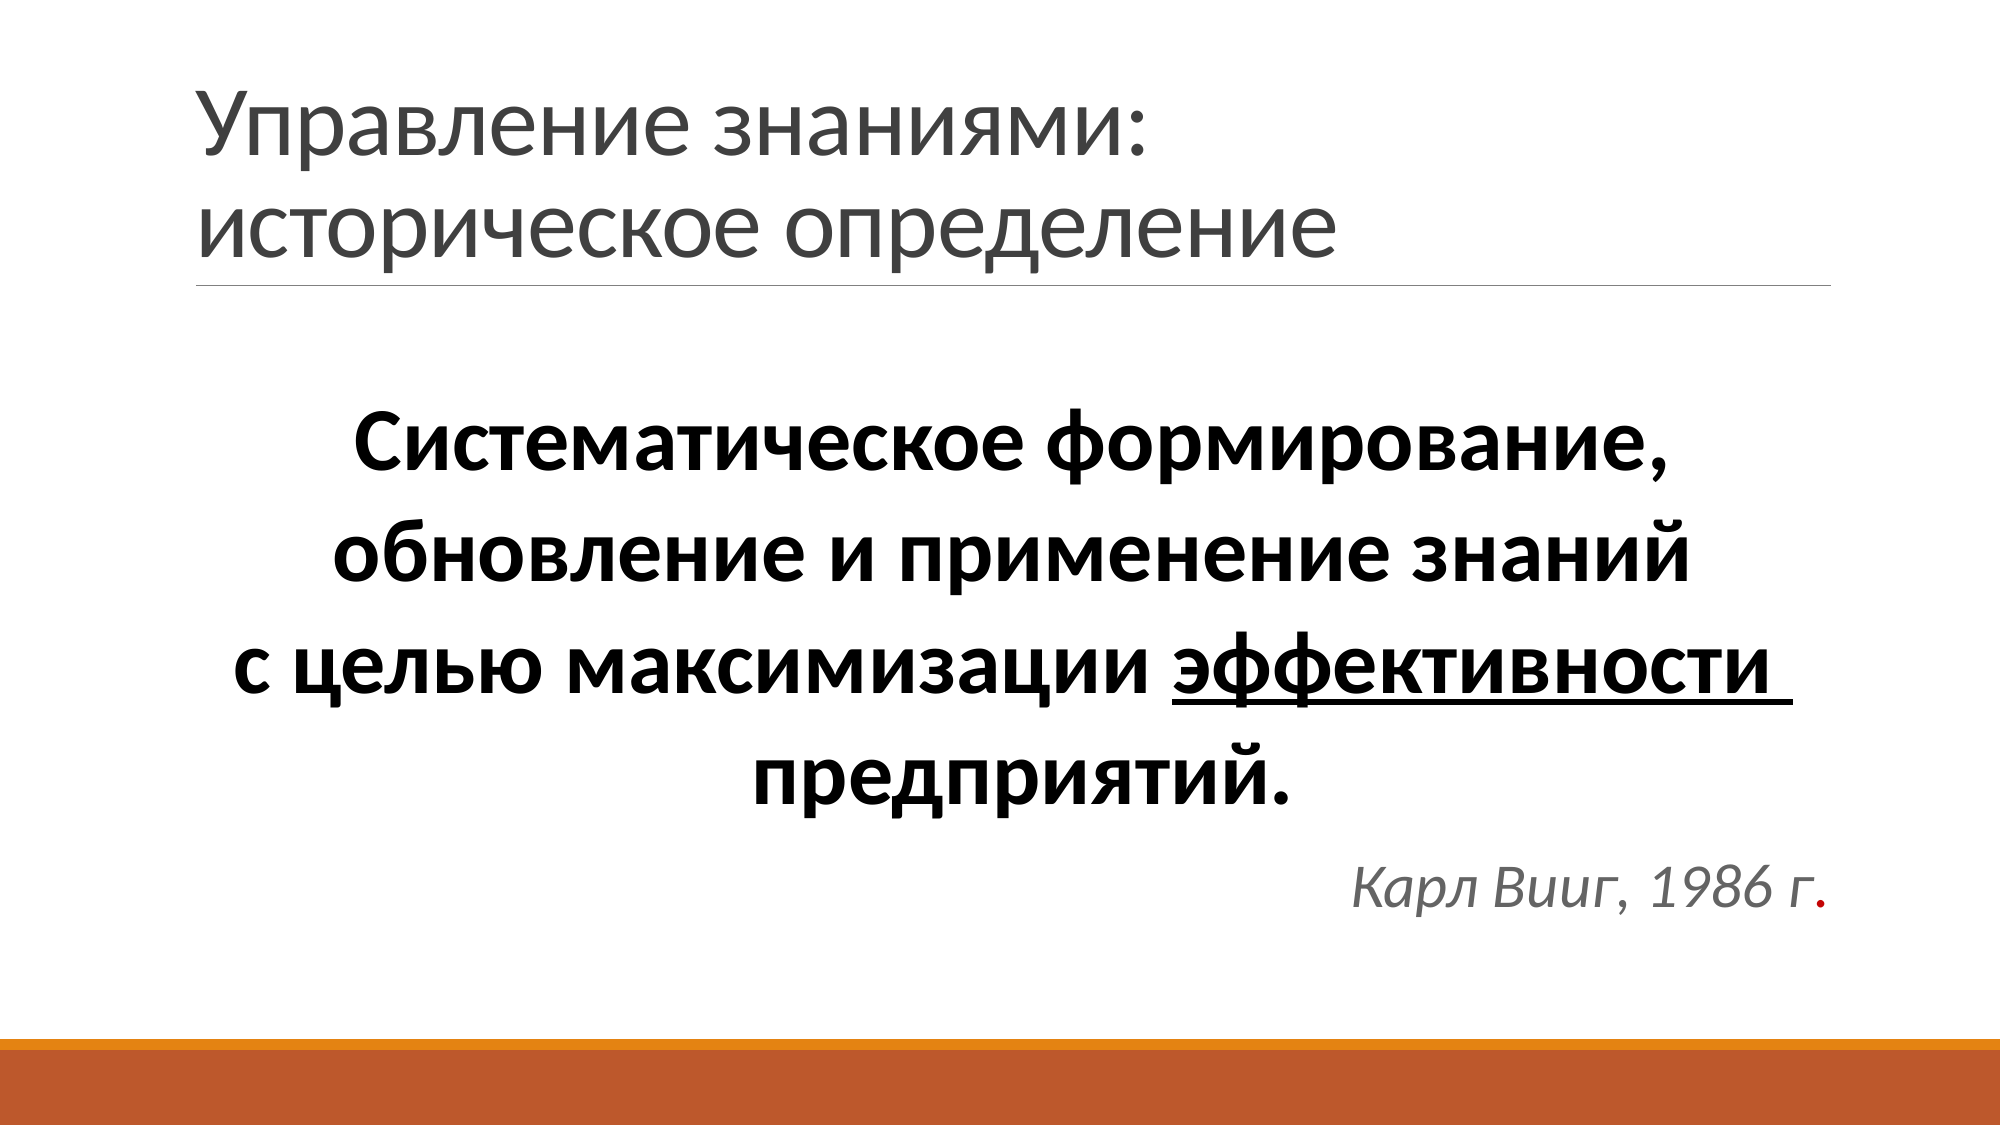

# Управление знаниями: историческое определение

Систематическое формирование,
 обновление и применение знаний
с целью максимизации эффективности
 предприятий.

Карл Вииг, 1986 г.